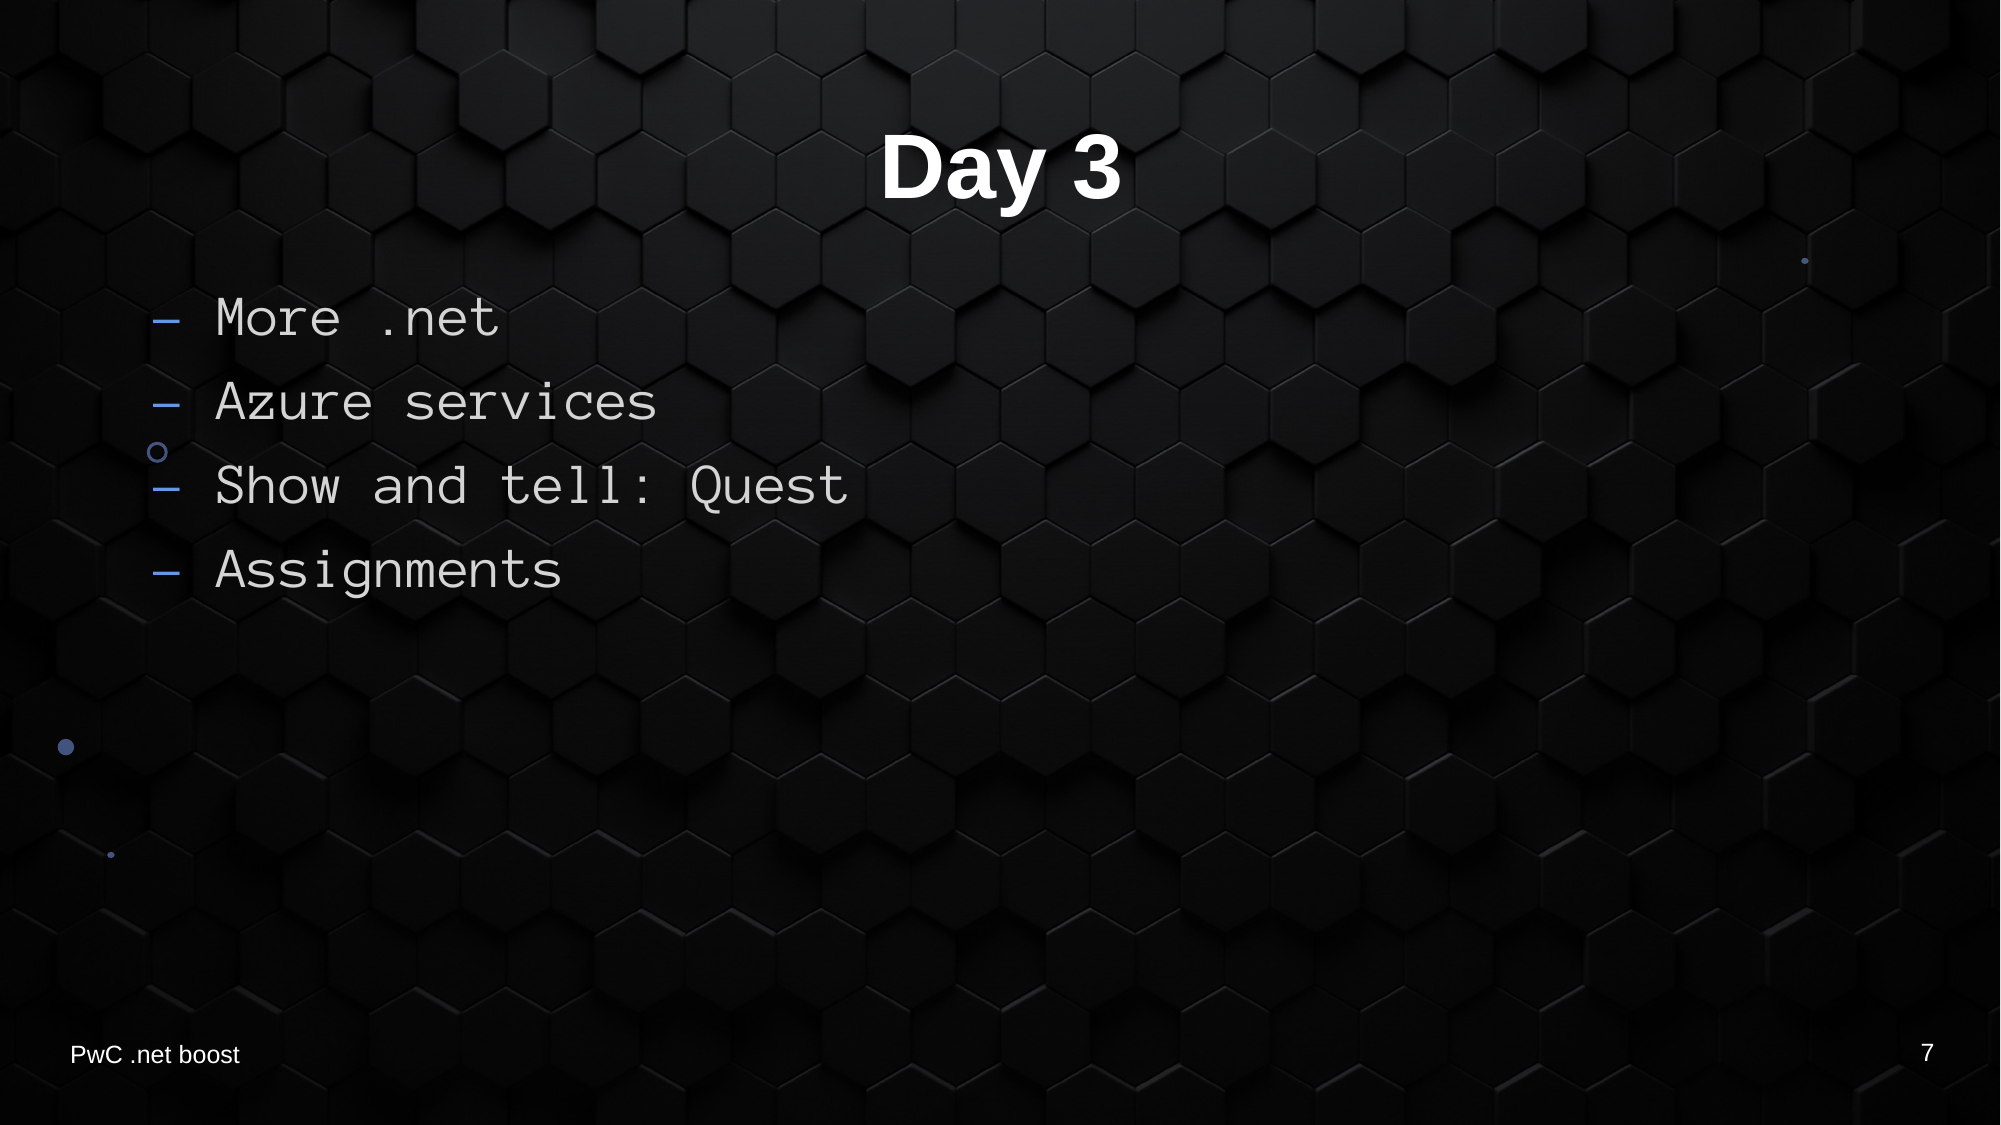

# Day 3
- More .net
- Azure services
- Show and tell: Quest
- Assignments

7
PwC .net boost